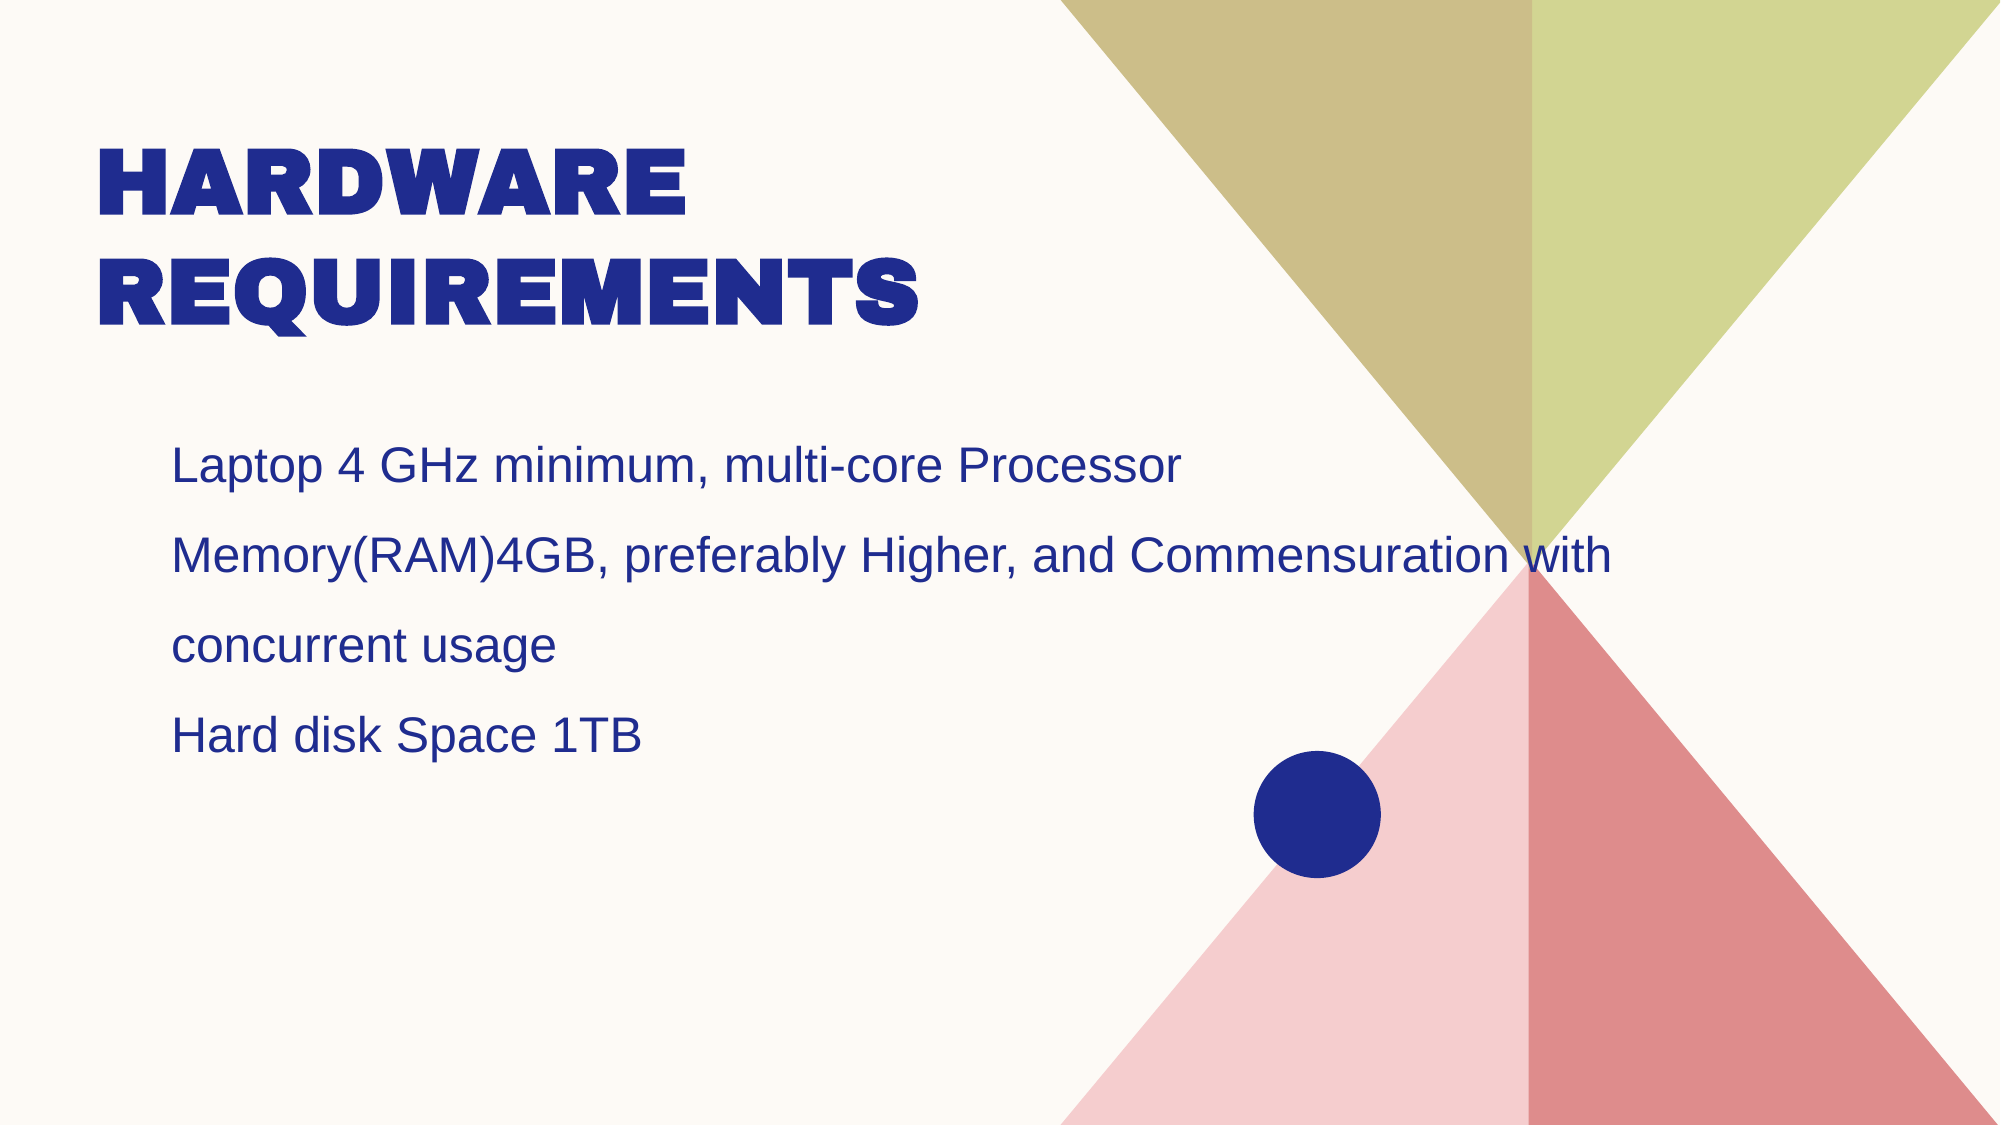

# Hardware requirements
Laptop 4 GHz minimum, multi-core Processor
Memory(RAM)4GB, preferably Higher, and Commensuration with concurrent usage
Hard disk Space 1TB